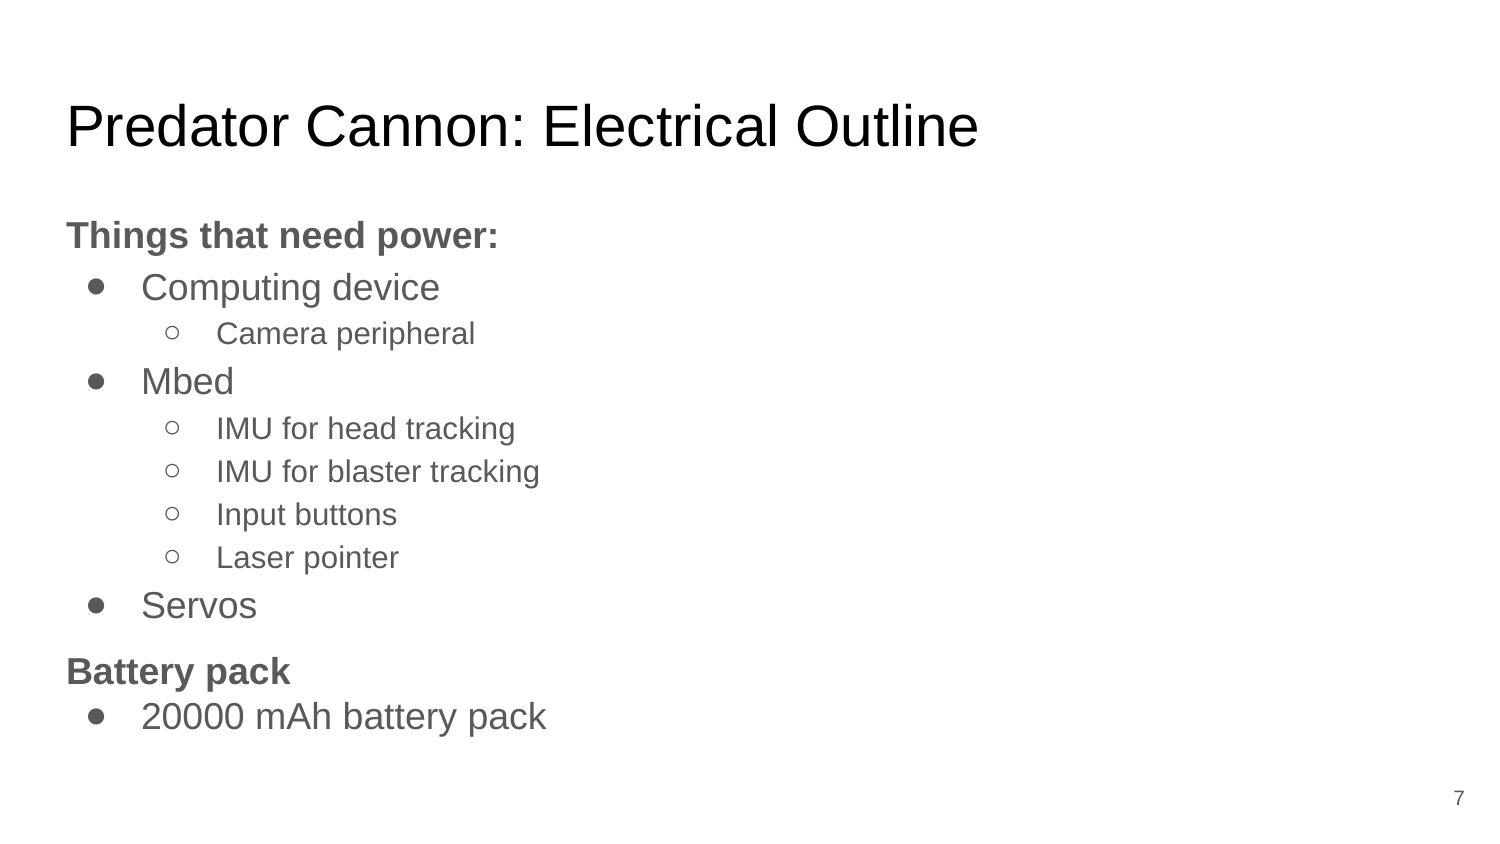

# Predator Cannon: Electrical Outline
Things that need power:
Computing device
Camera peripheral
Mbed
IMU for head tracking
IMU for blaster tracking
Input buttons
Laser pointer
Servos
Battery pack
20000 mAh battery pack
7